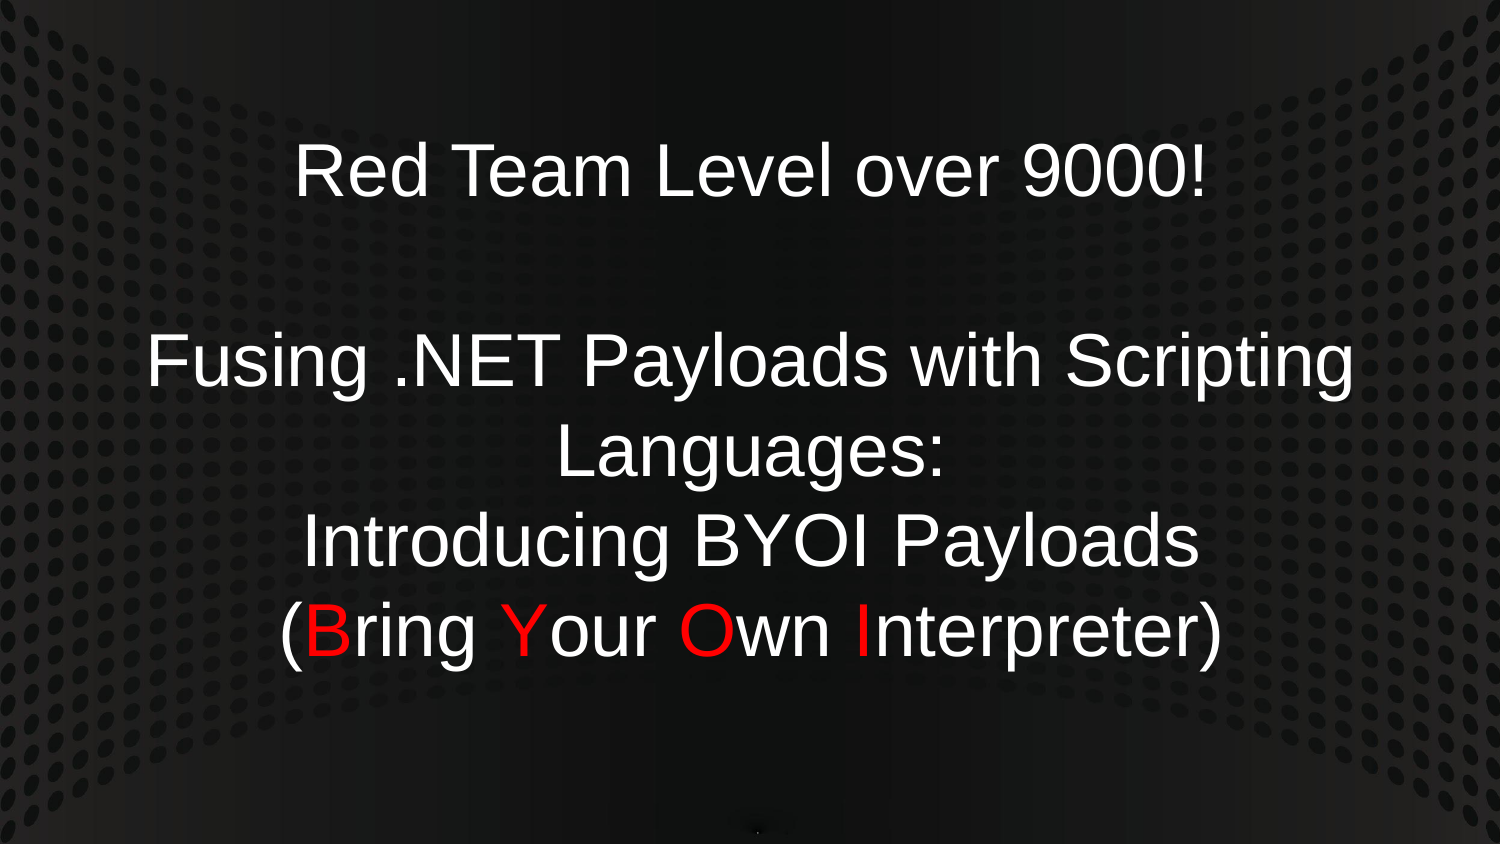

# Red Team Level over 9000! Fusing .NET Payloads with Scripting Languages: Introducing BYOI Payloads (Bring Your Own Interpreter)